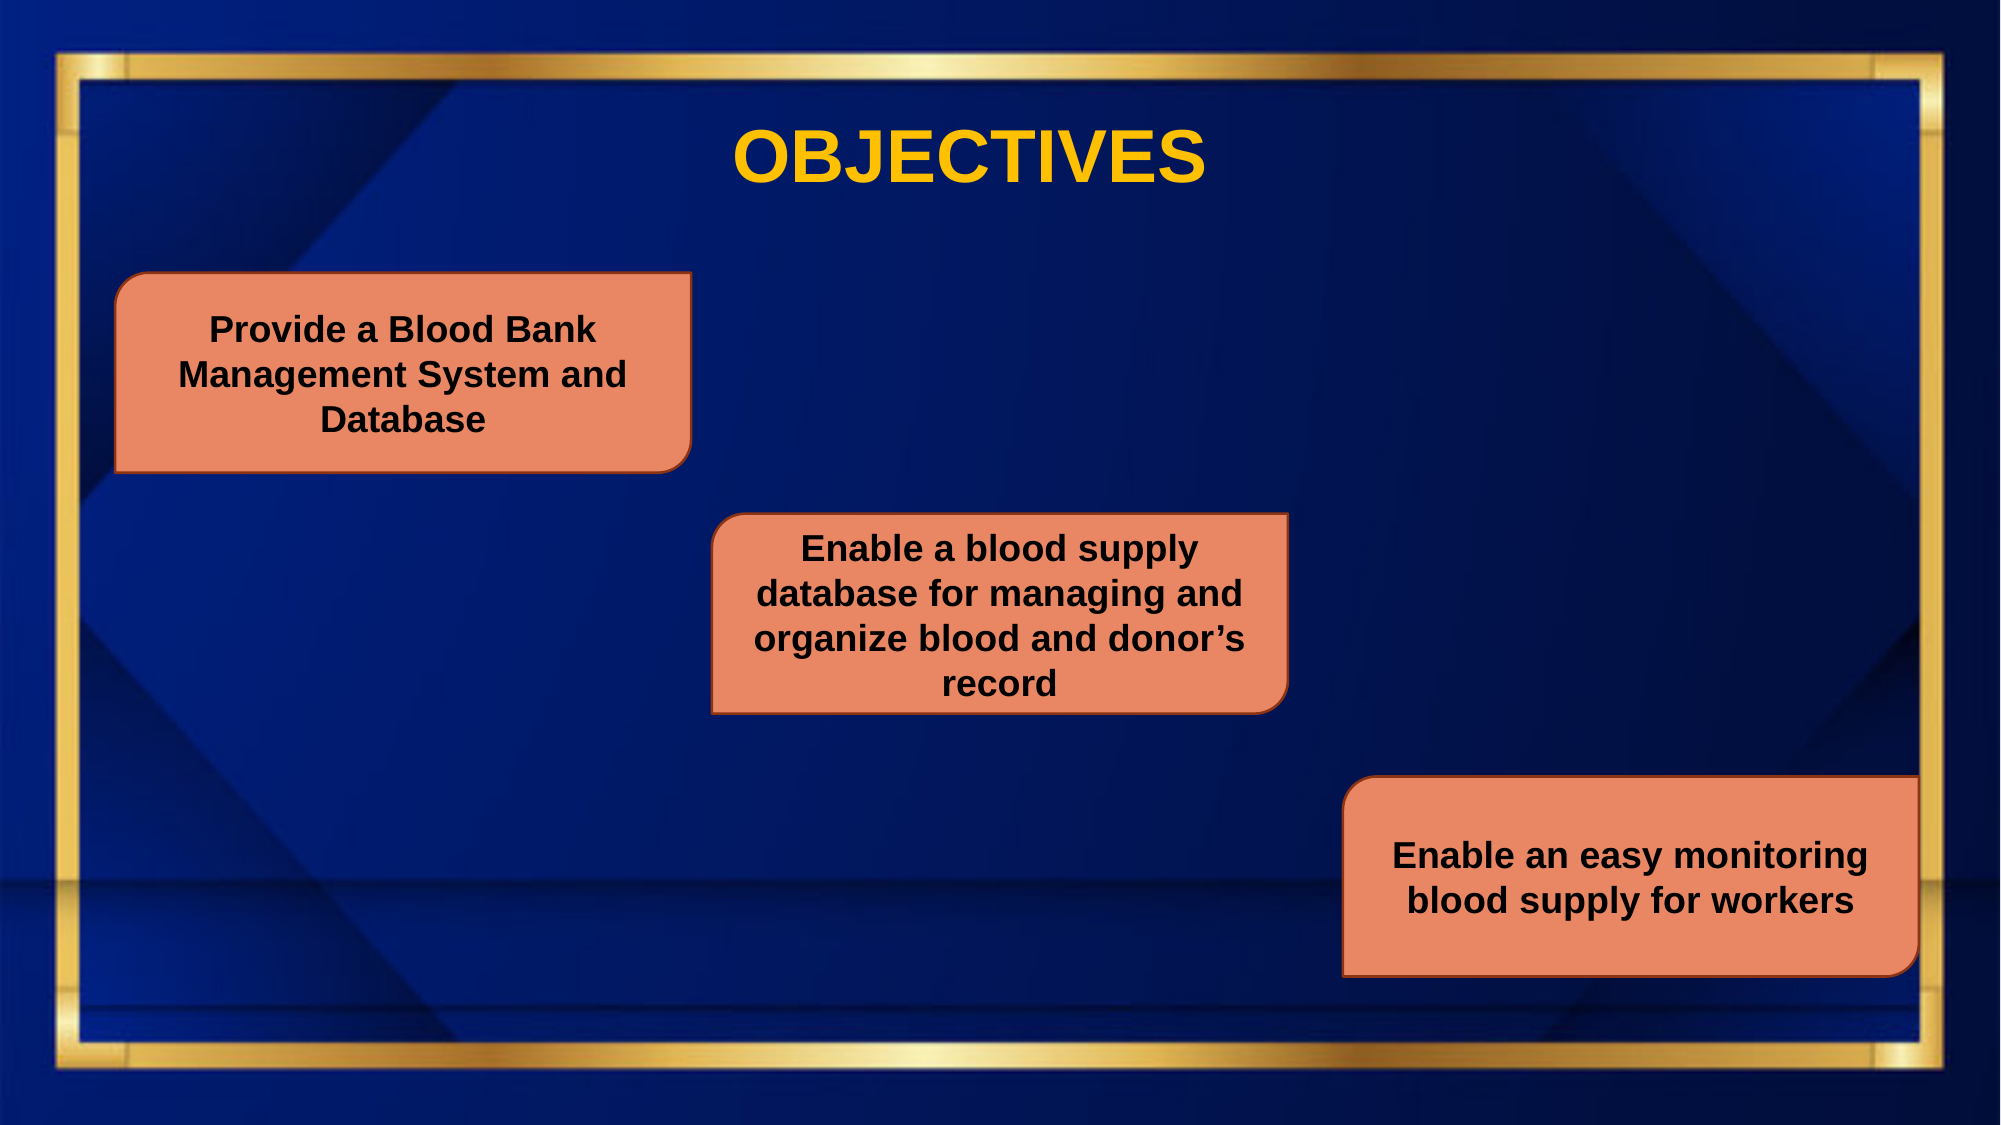

OBJECTIVES
Provide a Blood Bank Management System and Database
Enable a blood supply database for managing and organize blood and donor’s record
Enable an easy monitoring blood supply for workers